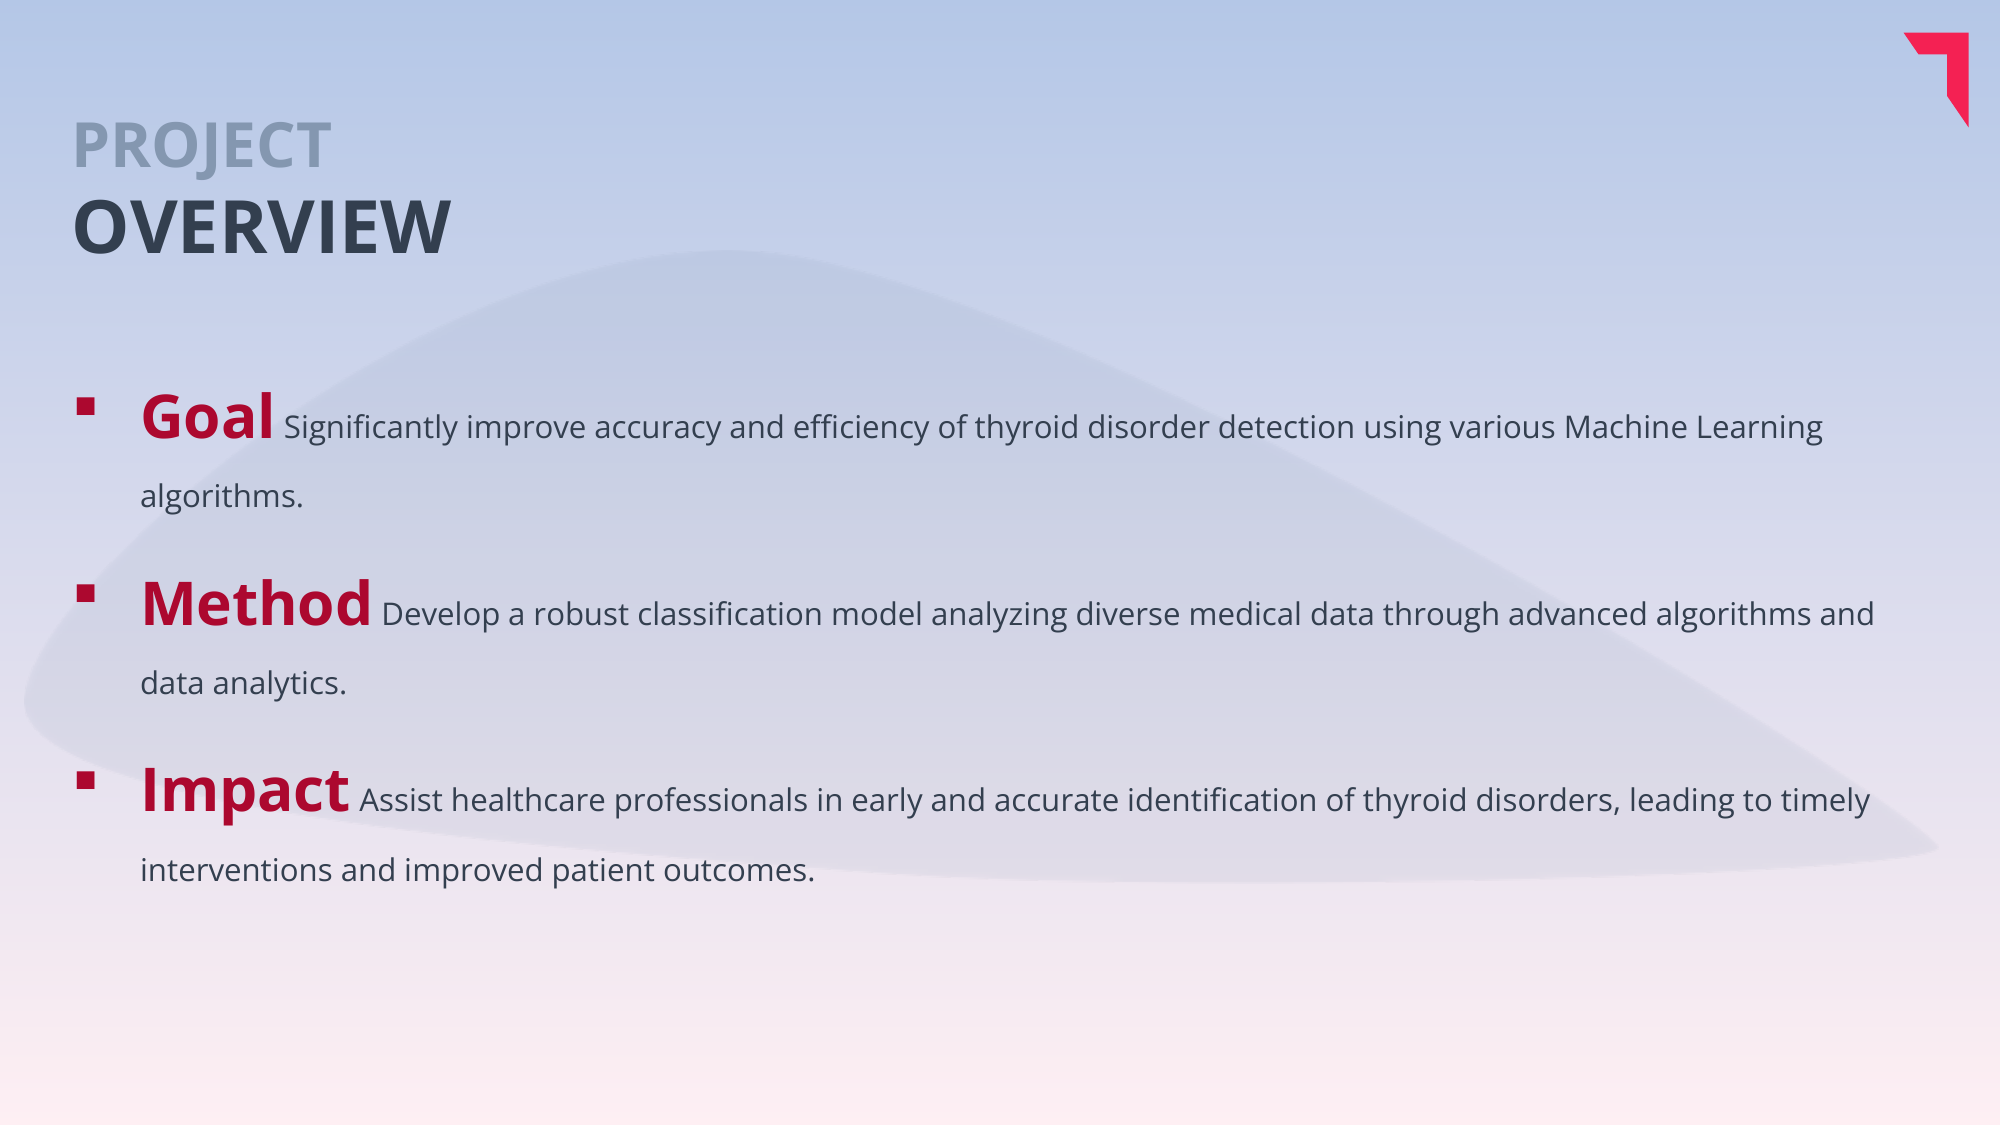

PROJECT
OVERVIEW

Goal Significantly improve accuracy and efficiency of thyroid disorder detection using various Machine Learning algorithms.
Method Develop a robust classification model analyzing diverse medical data through advanced algorithms and data analytics.
Impact Assist healthcare professionals in early and accurate identification of thyroid disorders, leading to timely interventions and improved patient outcomes.